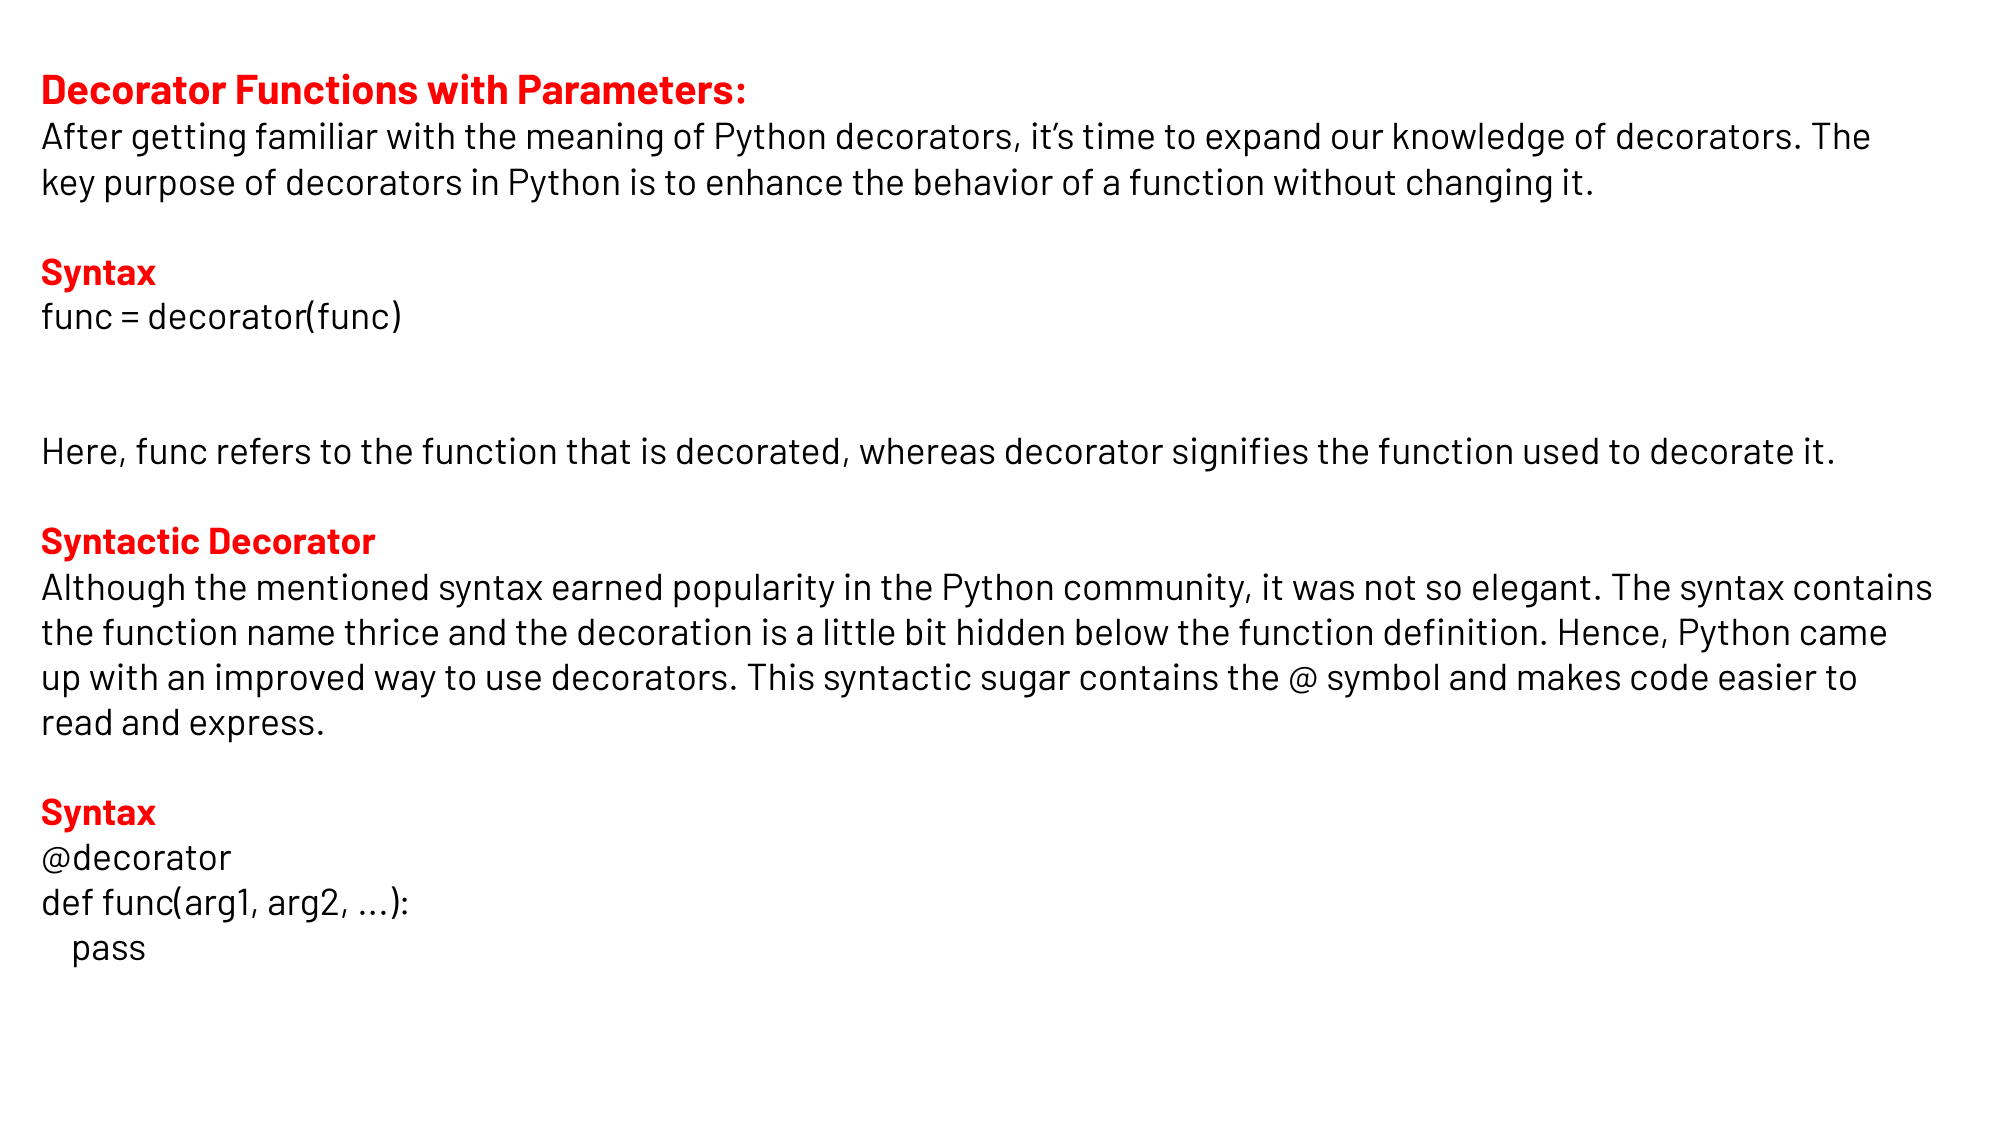

Decorator Functions with Parameters:
After getting familiar with the meaning of Python decorators, it’s time to expand our knowledge of decorators. The key purpose of decorators in Python is to enhance the behavior of a function without changing it.

Syntax
func = decorator(func)

Here, func refers to the function that is decorated, whereas decorator signifies the function used to decorate it.

Syntactic Decorator
Although the mentioned syntax earned popularity in the Python community, it was not so elegant. The syntax contains the function name thrice and the decoration is a little bit hidden below the function definition. Hence, Python came up with an improved way to use decorators. This syntactic sugar contains the @ symbol and makes code easier to read and express.

Syntax
@decorator
def func(arg1, arg2, ...):
    pass